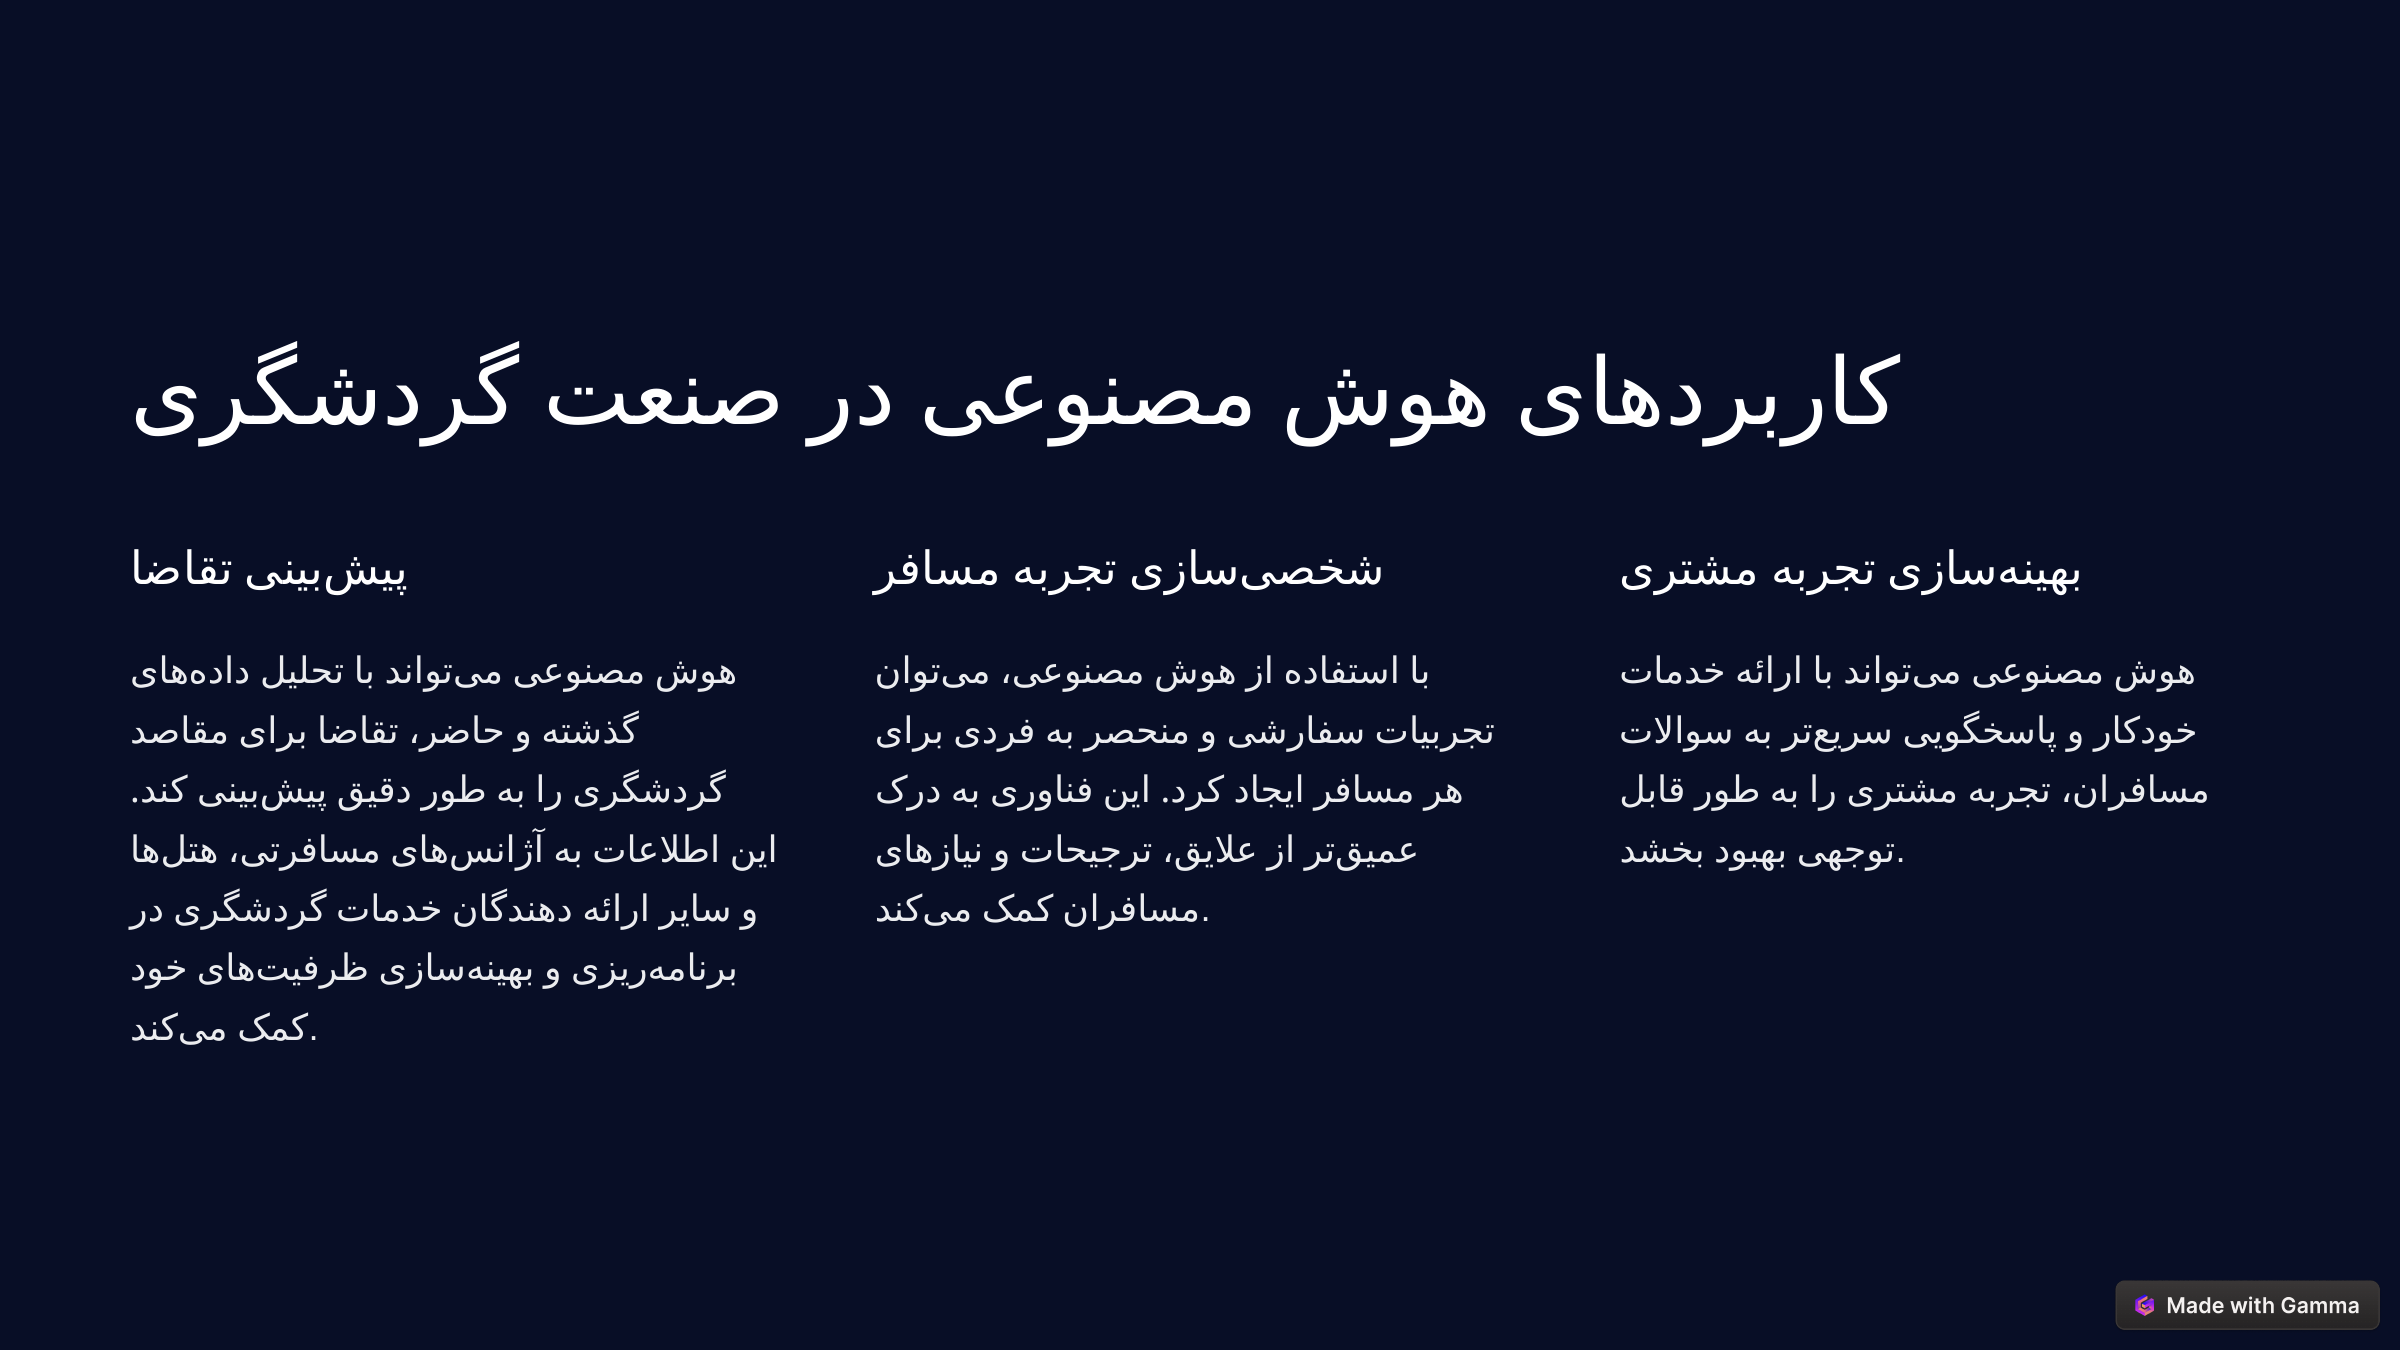

کاربردهای هوش مصنوعی در صنعت گردشگری
پیش‌بینی تقاضا
شخصی‌سازی تجربه مسافر
بهینه‌سازی تجربه مشتری
هوش مصنوعی می‌تواند با تحلیل داده‌های گذشته و حاضر، تقاضا برای مقاصد گردشگری را به طور دقیق پیش‌بینی کند. این اطلاعات به آژانس‌های مسافرتی، هتل‌ها و سایر ارائه دهندگان خدمات گردشگری در برنامه‌ریزی و بهینه‌سازی ظرفیت‌های خود کمک می‌کند.
با استفاده از هوش مصنوعی، می‌توان تجربیات سفارشی و منحصر به فردی برای هر مسافر ایجاد کرد. این فناوری به درک عمیق‌تر از علایق، ترجیحات و نیازهای مسافران کمک می‌کند.
هوش مصنوعی می‌تواند با ارائه خدمات خودکار و پاسخگویی سریع‌تر به سوالات مسافران، تجربه مشتری را به طور قابل توجهی بهبود بخشد.